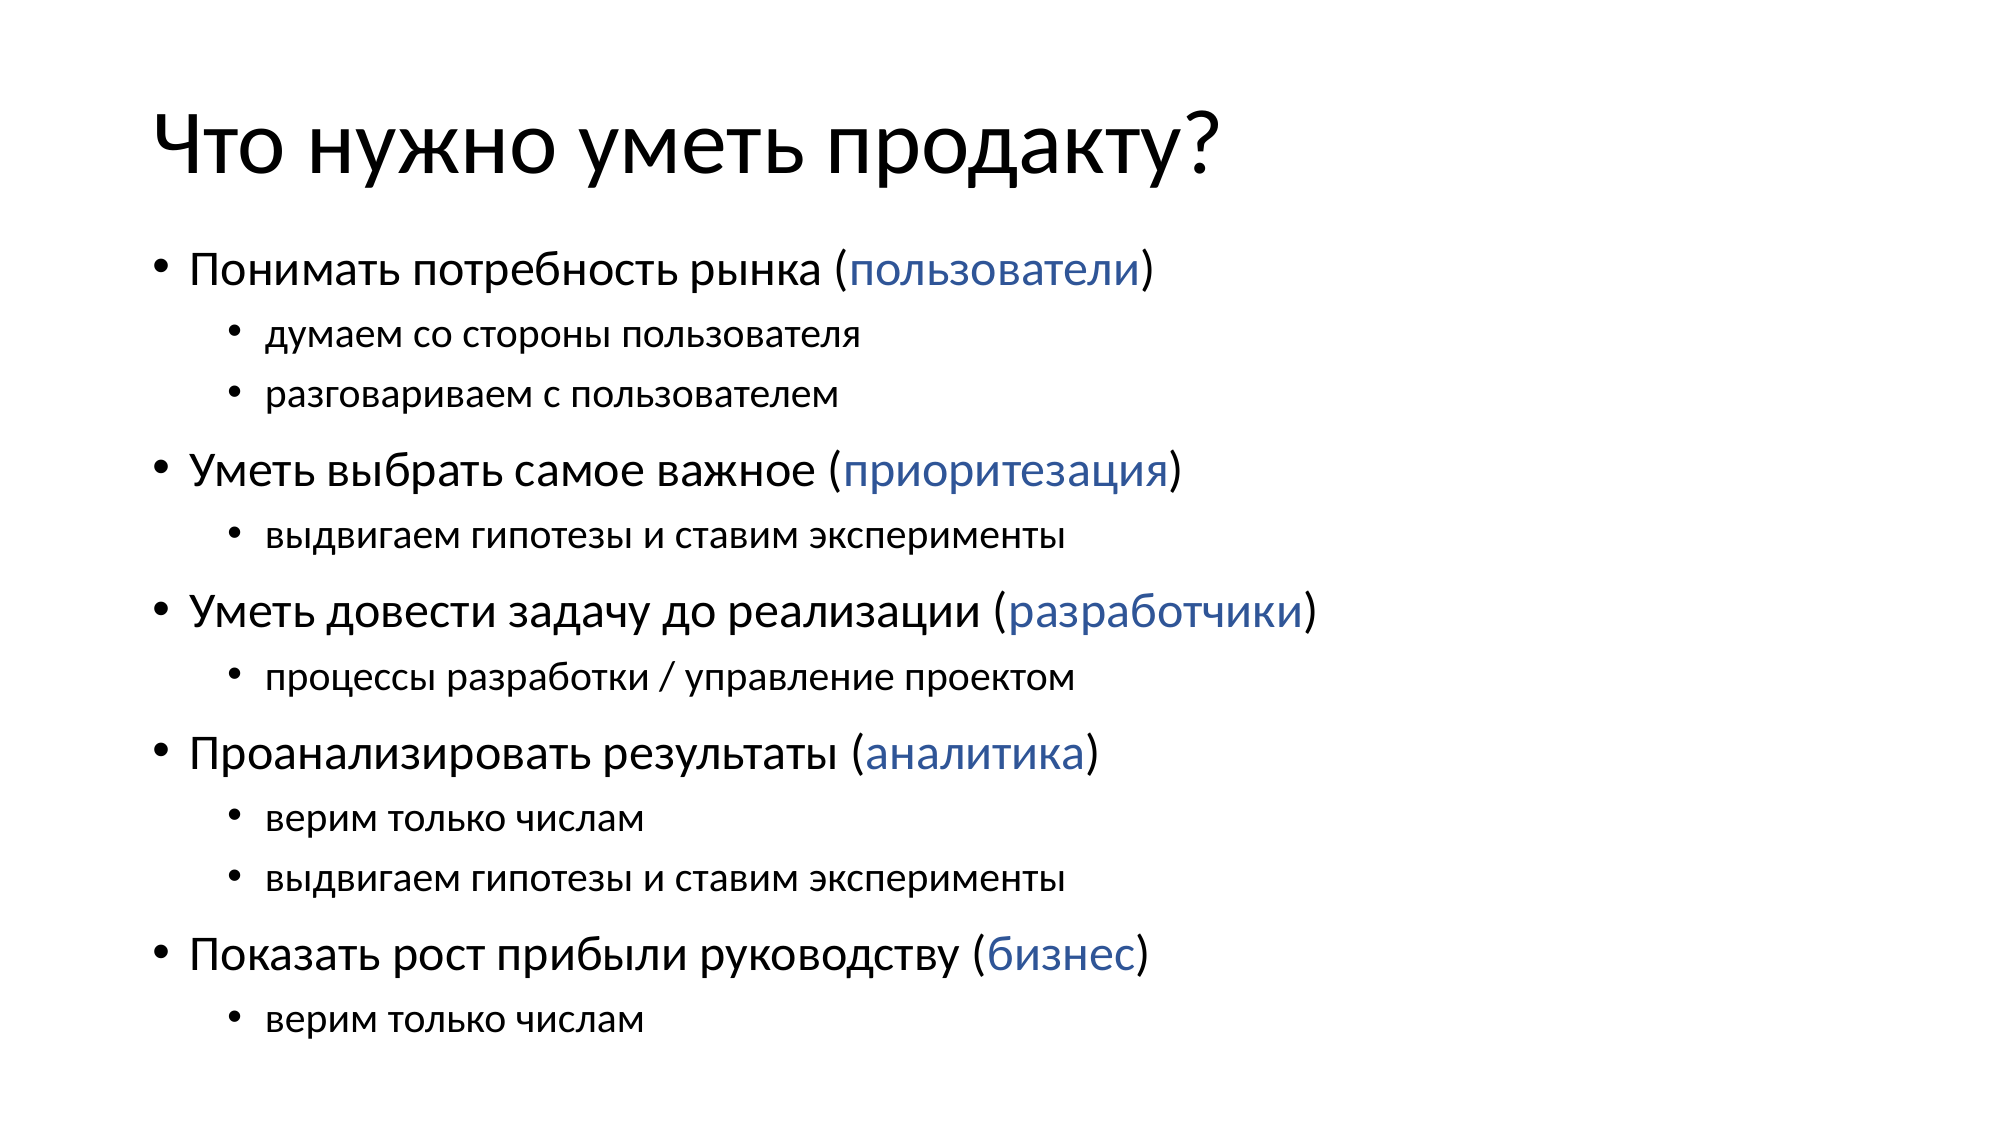

# Что нужно уметь продакту?
Понимать потребность рынка (пользователи)
думаем со стороны пользователя
разговариваем с пользователем
Уметь выбрать самое важное (приоритезация)
выдвигаем гипотезы и ставим эксперименты
Уметь довести задачу до реализации (разработчики)
процессы разработки / управление проектом
Проанализировать результаты (аналитика)
верим только числам
выдвигаем гипотезы и ставим эксперименты
Показать рост прибыли руководству (бизнес)
верим только числам